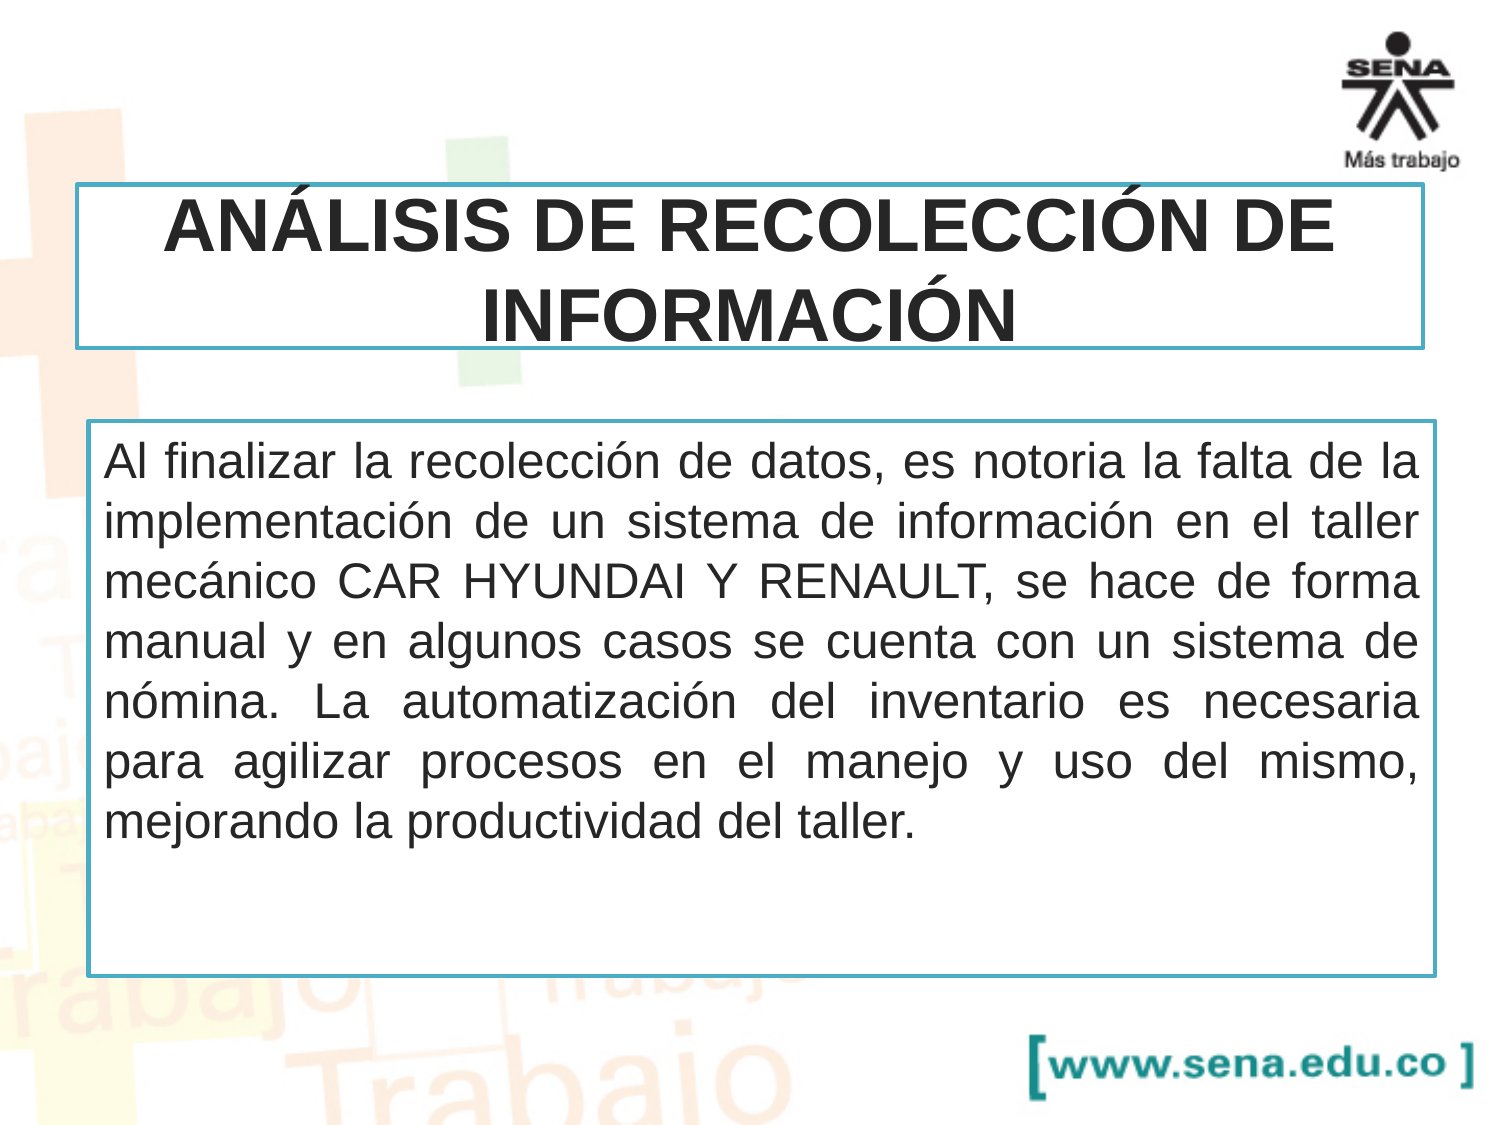

# ANÁLISIS DE RECOLECCIÓN DE INFORMACIÓN
Al finalizar la recolección de datos, es notoria la falta de la implementación de un sistema de información en el taller mecánico CAR HYUNDAI Y RENAULT, se hace de forma manual y en algunos casos se cuenta con un sistema de nómina. La automatización del inventario es necesaria para agilizar procesos en el manejo y uso del mismo, mejorando la productividad del taller.